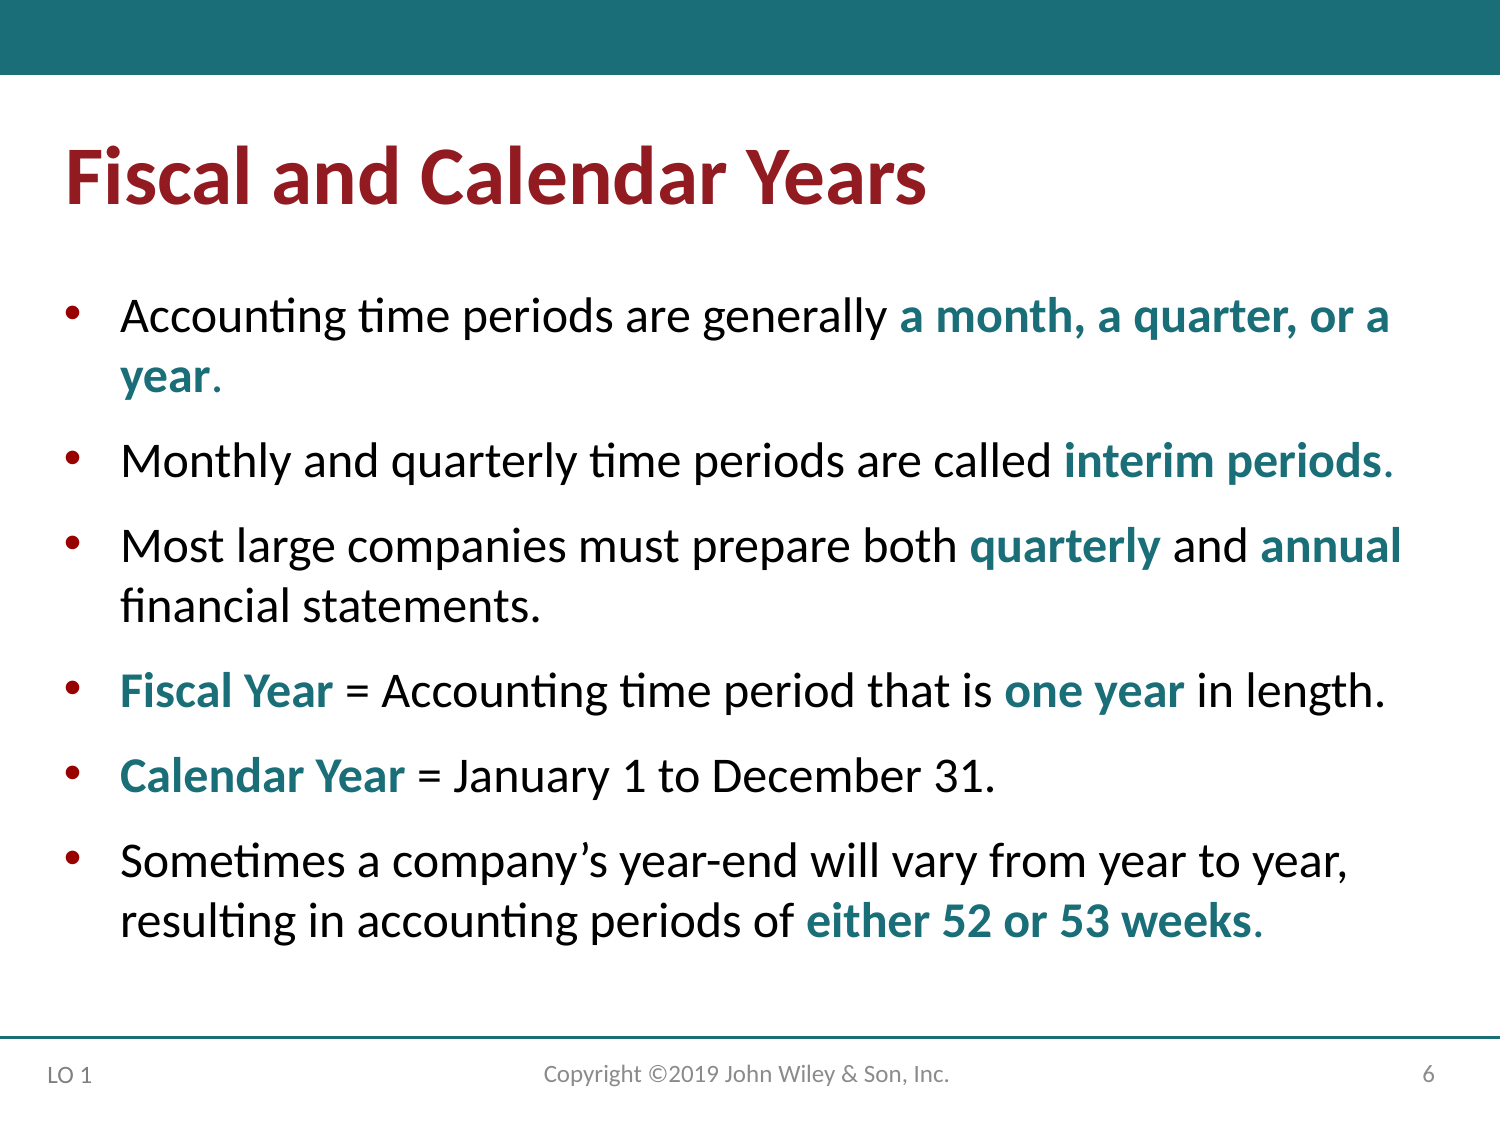

Fiscal and Calendar Years
Accounting time periods are generally a month, a quarter, or a year.
Monthly and quarterly time periods are called interim periods.
Most large companies must prepare both quarterly and annual financial statements.
Fiscal Year = Accounting time period that is one year in length.
Calendar Year = January 1 to December 31.
Sometimes a company’s year-end will vary from year to year, resulting in accounting periods of either 52 or 53 weeks.

Copyright ©2019 John Wiley & Son, Inc.
6
LO 1